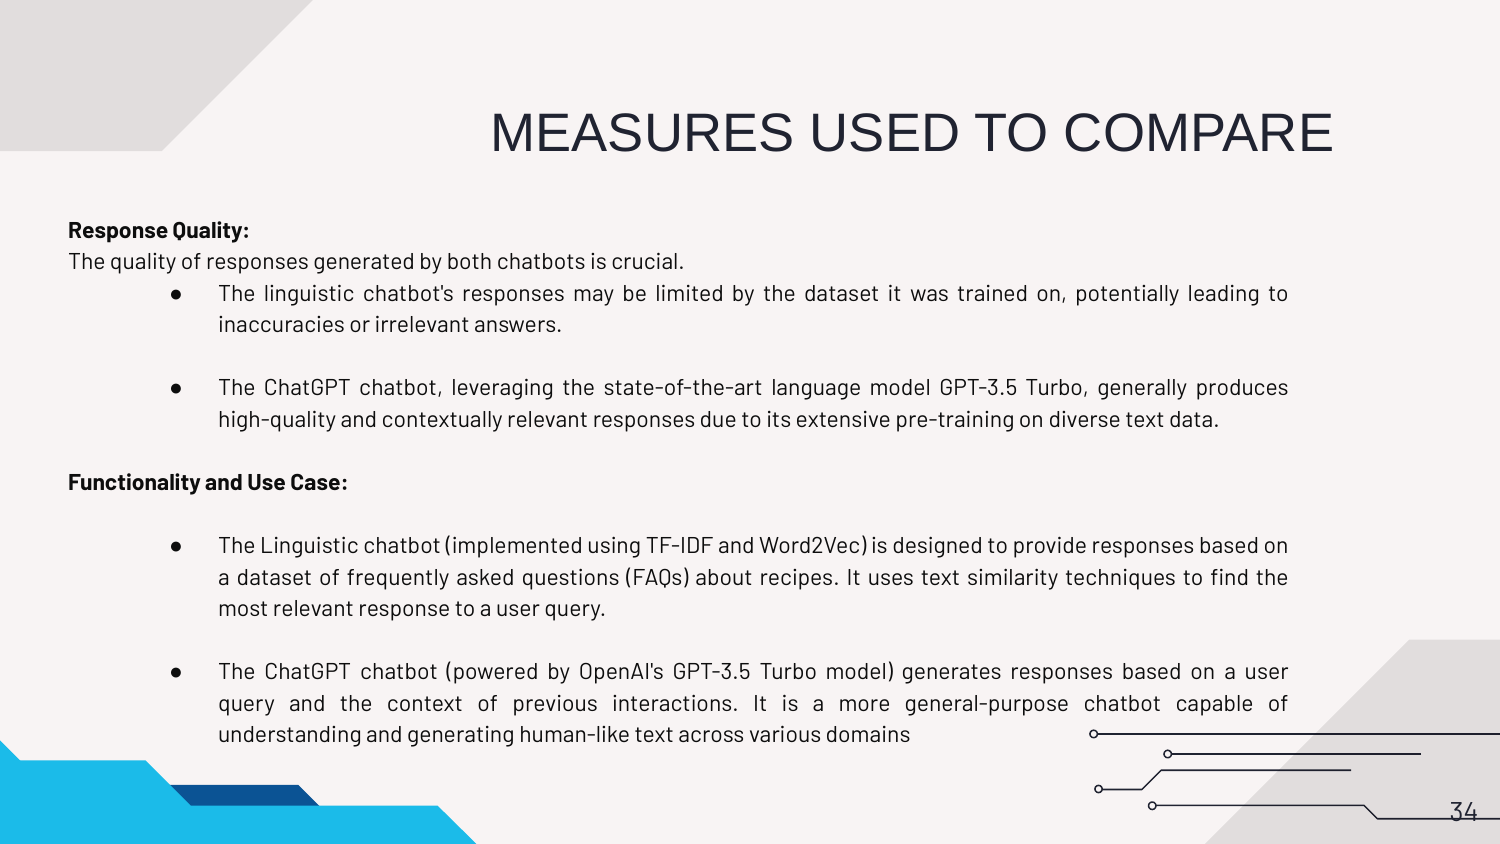

# MEASURES USED TO COMPARE
Response Quality:
The quality of responses generated by both chatbots is crucial.
The linguistic chatbot's responses may be limited by the dataset it was trained on, potentially leading to inaccuracies or irrelevant answers.

The ChatGPT chatbot, leveraging the state-of-the-art language model GPT-3.5 Turbo, generally produces high-quality and contextually relevant responses due to its extensive pre-training on diverse text data.

Functionality and Use Case:

The Linguistic chatbot (implemented using TF-IDF and Word2Vec) is designed to provide responses based on a dataset of frequently asked questions (FAQs) about recipes. It uses text similarity techniques to find the most relevant response to a user query.

The ChatGPT chatbot (powered by OpenAI's GPT-3.5 Turbo model) generates responses based on a user query and the context of previous interactions. It is a more general-purpose chatbot capable of understanding and generating human-like text across various domains
34